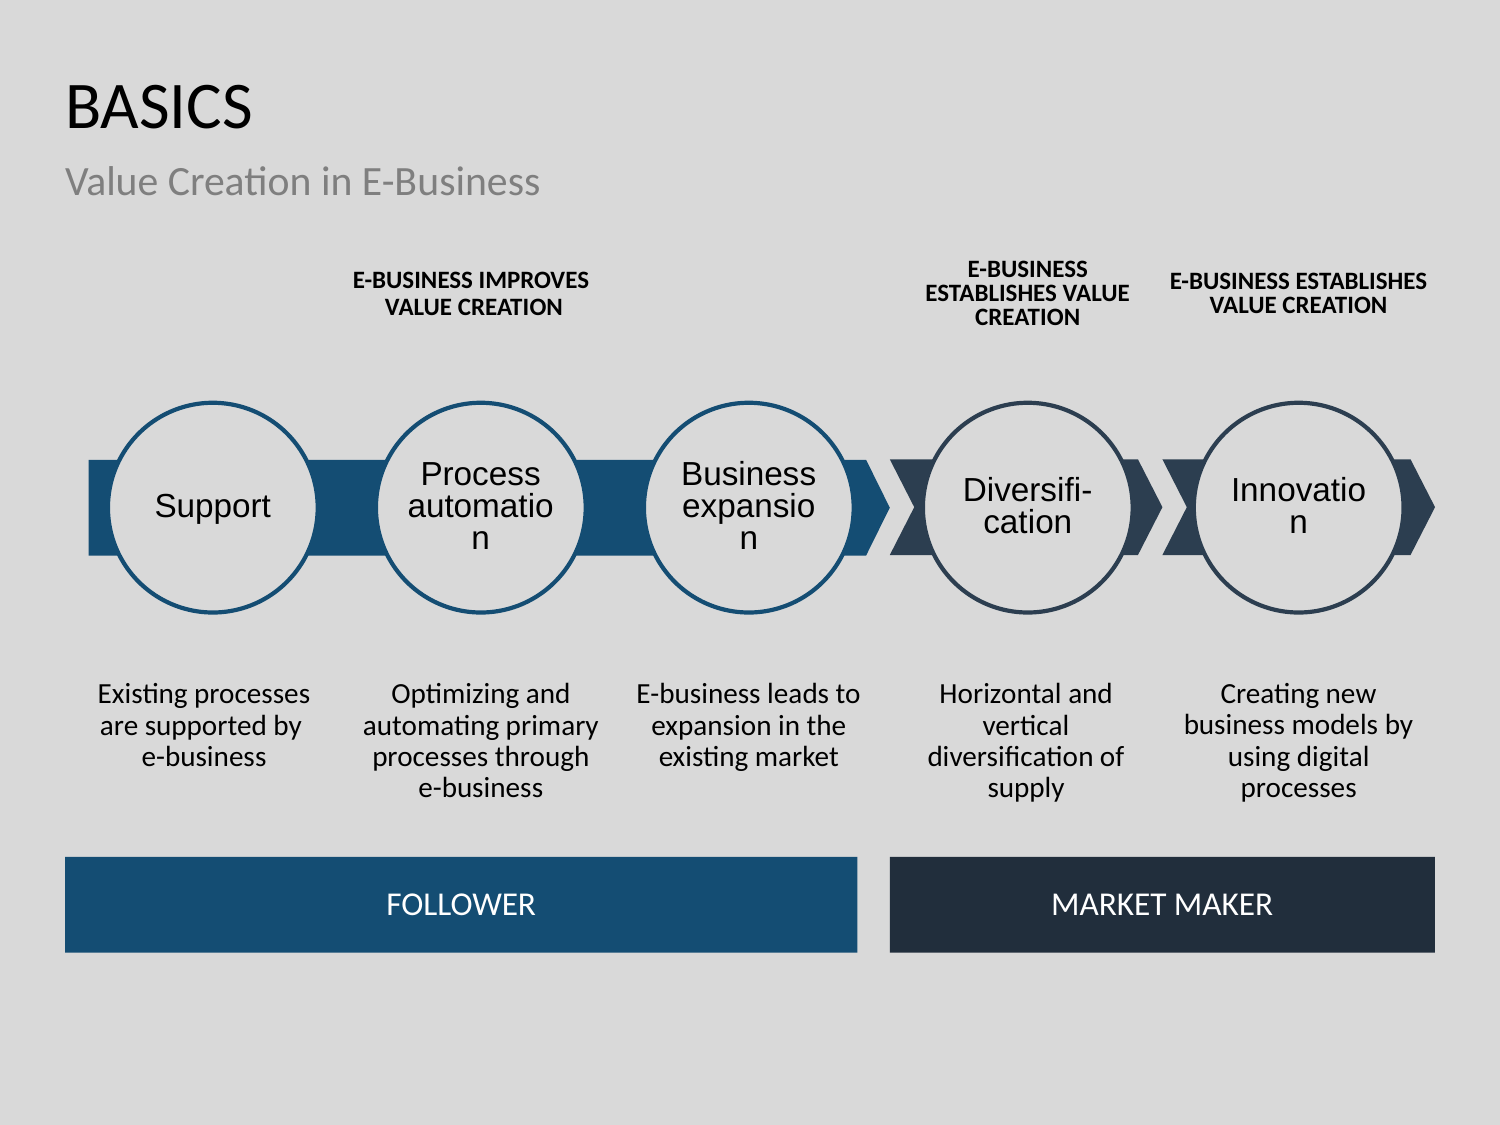

# BASICS
Value Creation in E-Business
E-BUSINESS IMPROVES
VALUE CREATION
E-BUSINESS ESTABLISHES VALUE CREATION
E-BUSINESS ESTABLISHES VALUE CREATION
Process automation
Business expansion
Support
Diversifi-cation
Innovation

Creating new business models by using digital processes
Existing processes are supported by
e-business
Optimizing and automating primary processes through e-business
E-business leads to expansion in the existing market
Horizontal and vertical diversification of supply
FOLLOWER
MARKET MAKER